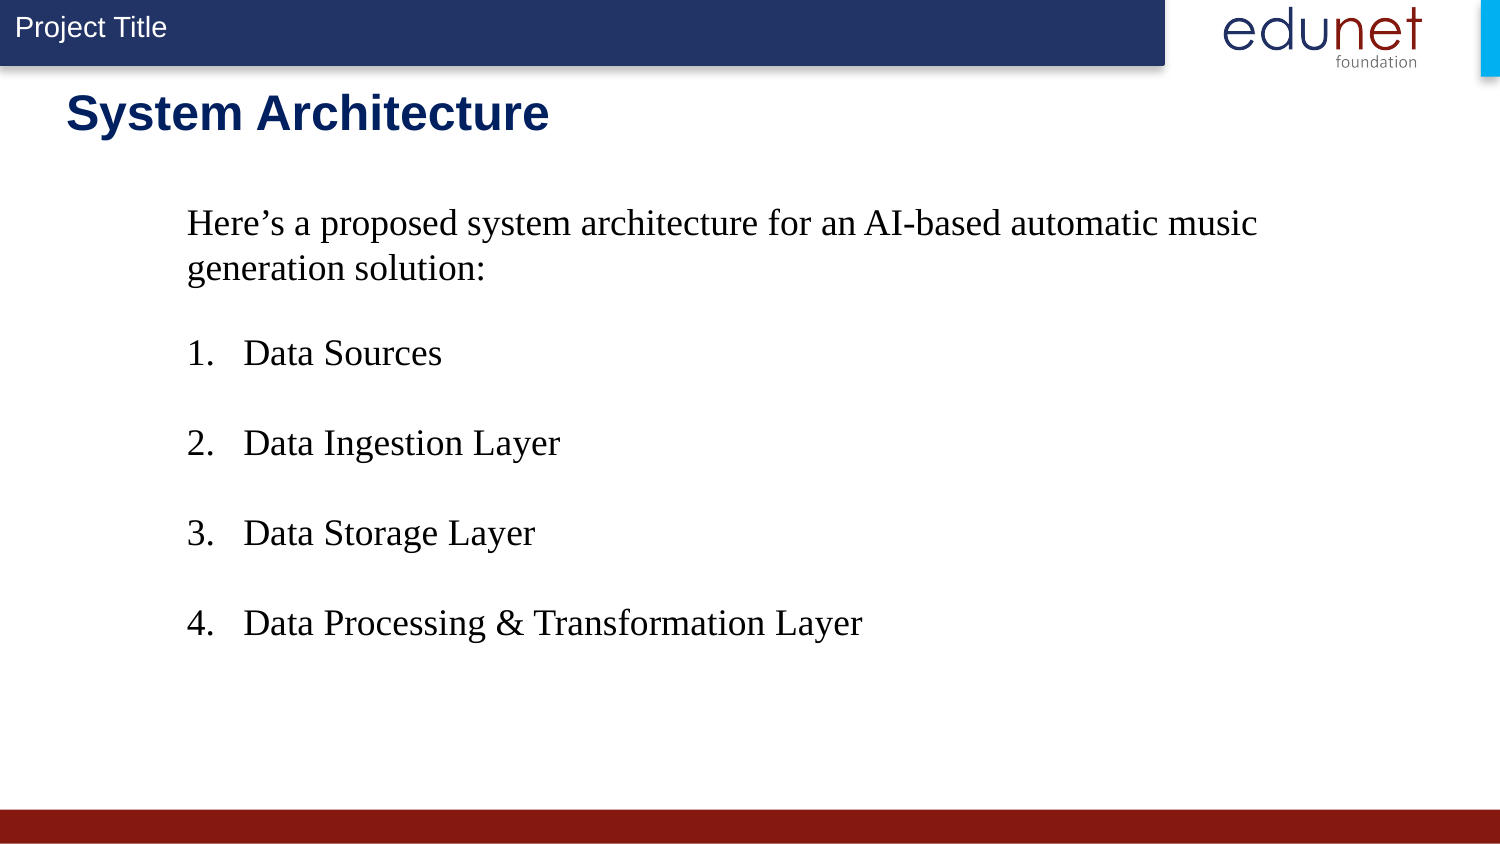

# System Architecture
Here’s a proposed system architecture for an AI-based automatic music generation solution:

Data Sources

Data Ingestion Layer

Data Storage Layer

Data Processing & Transformation Layer